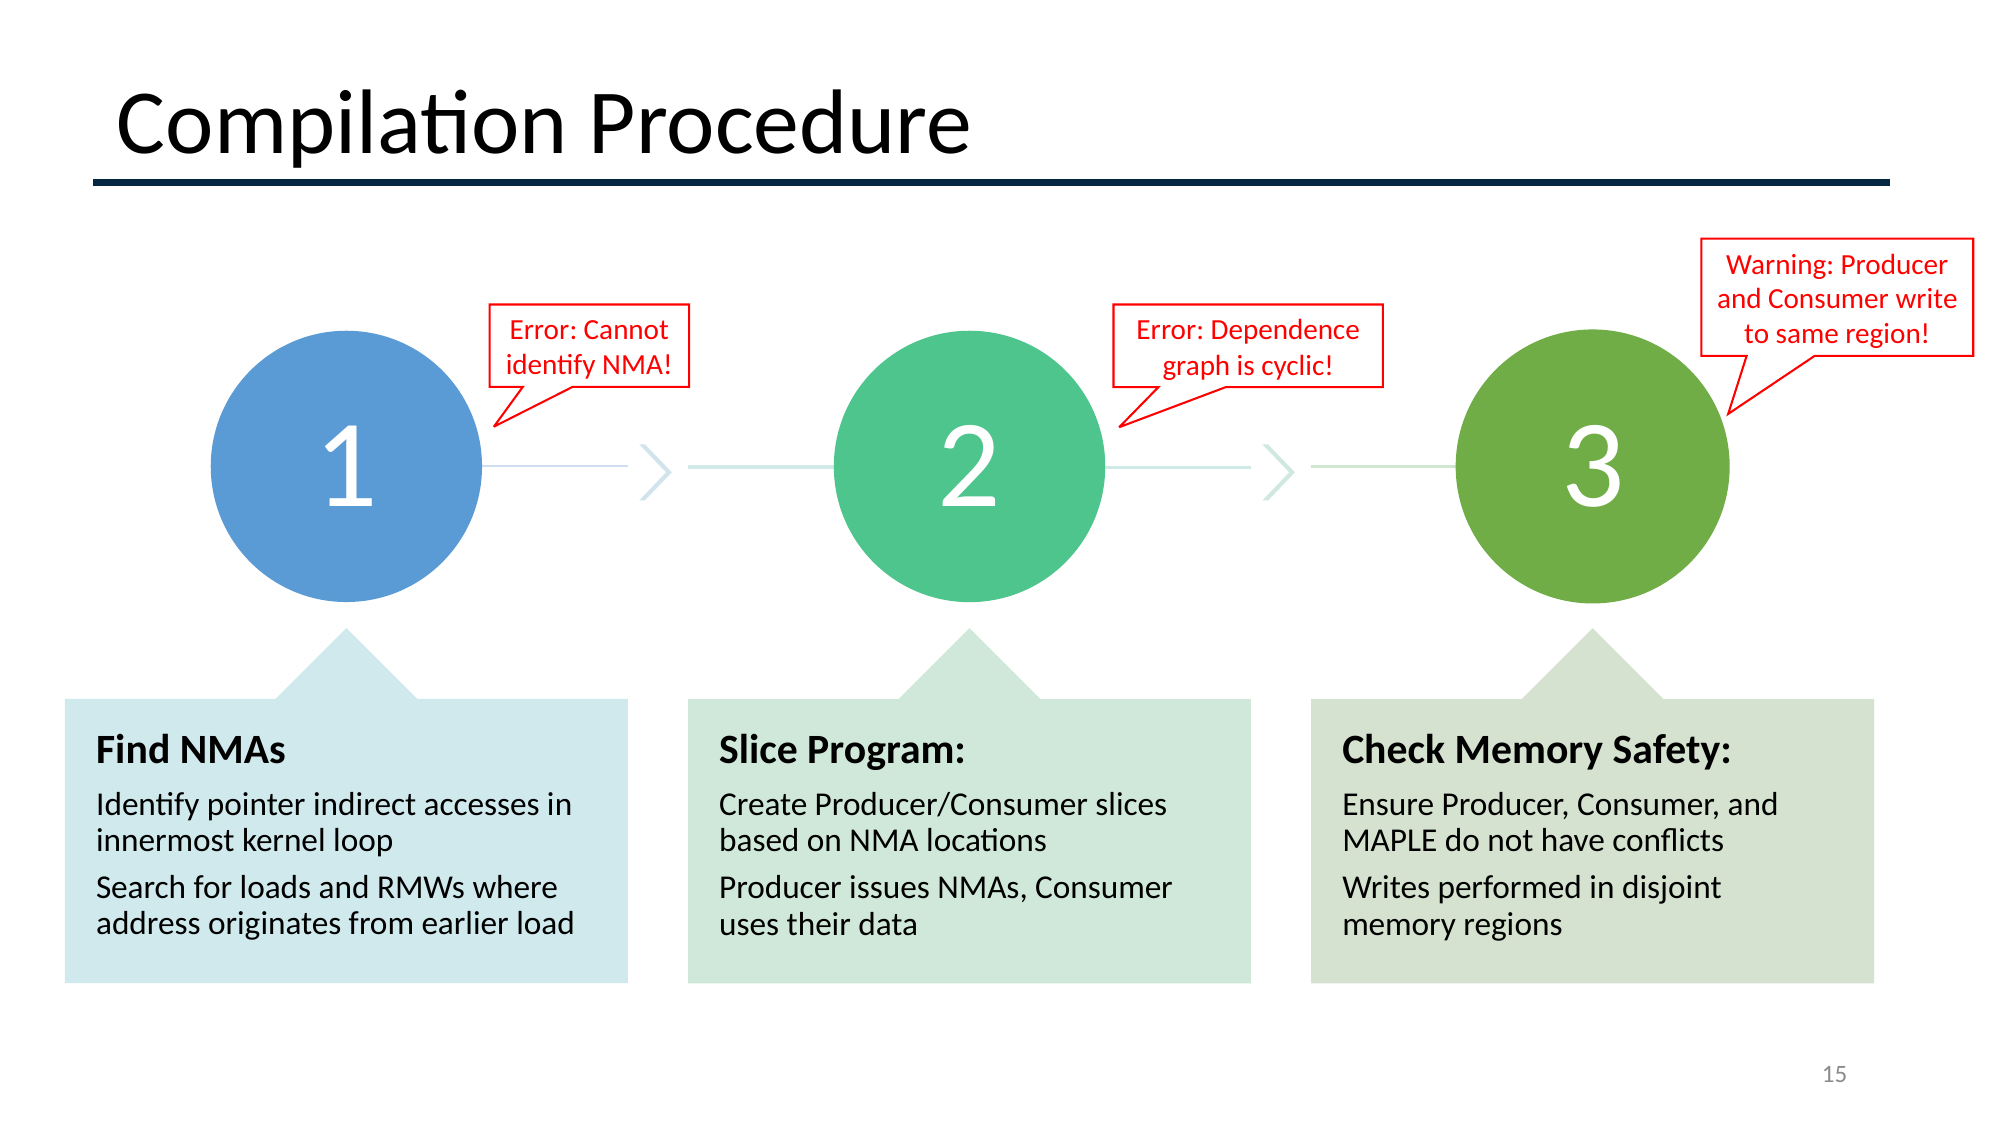

Compilation Procedure
Warning: Producer and Consumer write to same region!
Error: Cannot identify NMA!
Error: Dependence graph is cyclic!
3
1
2

Find NMAs
Identify pointer indirect accesses in innermost kernel loop
Search for loads and RMWs where address originates from earlier load
Slice Program:
Create Producer/Consumer slices based on NMA locations
Producer issues NMAs, Consumer uses their data
Check Memory Safety:
Ensure Producer, Consumer, and MAPLE do not have conflicts
Writes performed in disjoint memory regions
15